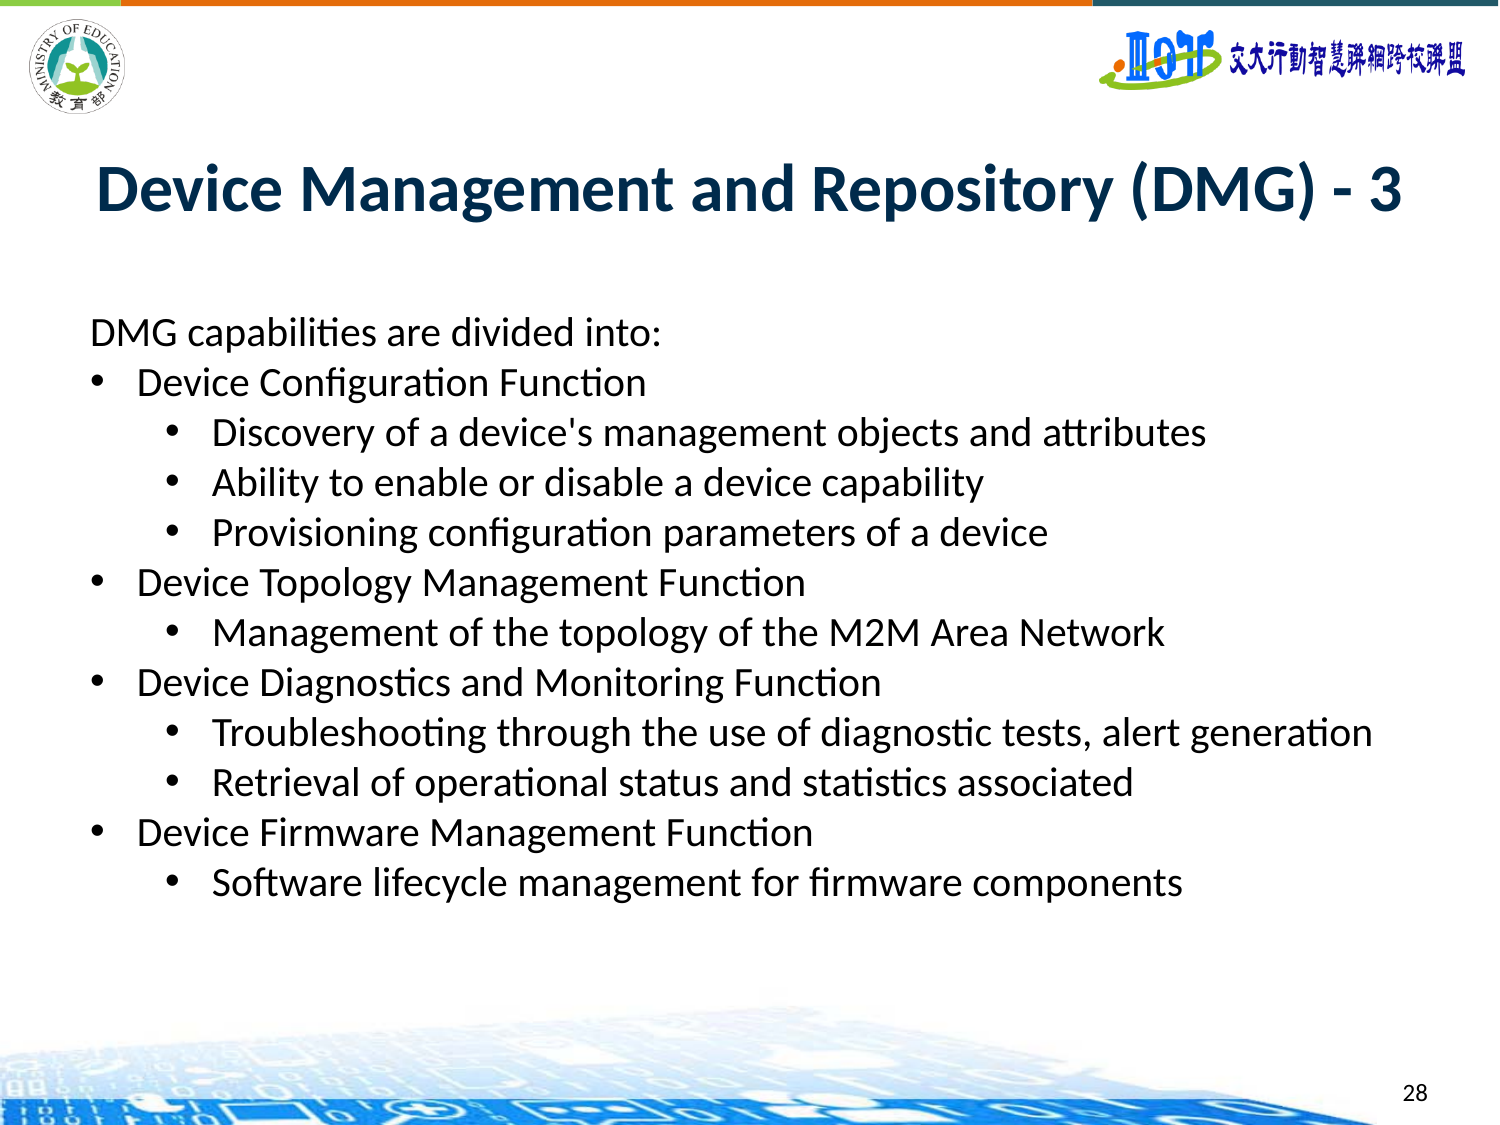

# Device Management and Repository (DMG) - 3
DMG capabilities are divided into:
Device Configuration Function
Discovery of a device's management objects and attributes
Ability to enable or disable a device capability
Provisioning configuration parameters of a device
Device Topology Management Function
Management of the topology of the M2M Area Network
Device Diagnostics and Monitoring Function
Troubleshooting through the use of diagnostic tests, alert generation
Retrieval of operational status and statistics associated
Device Firmware Management Function
Software lifecycle management for firmware components

28